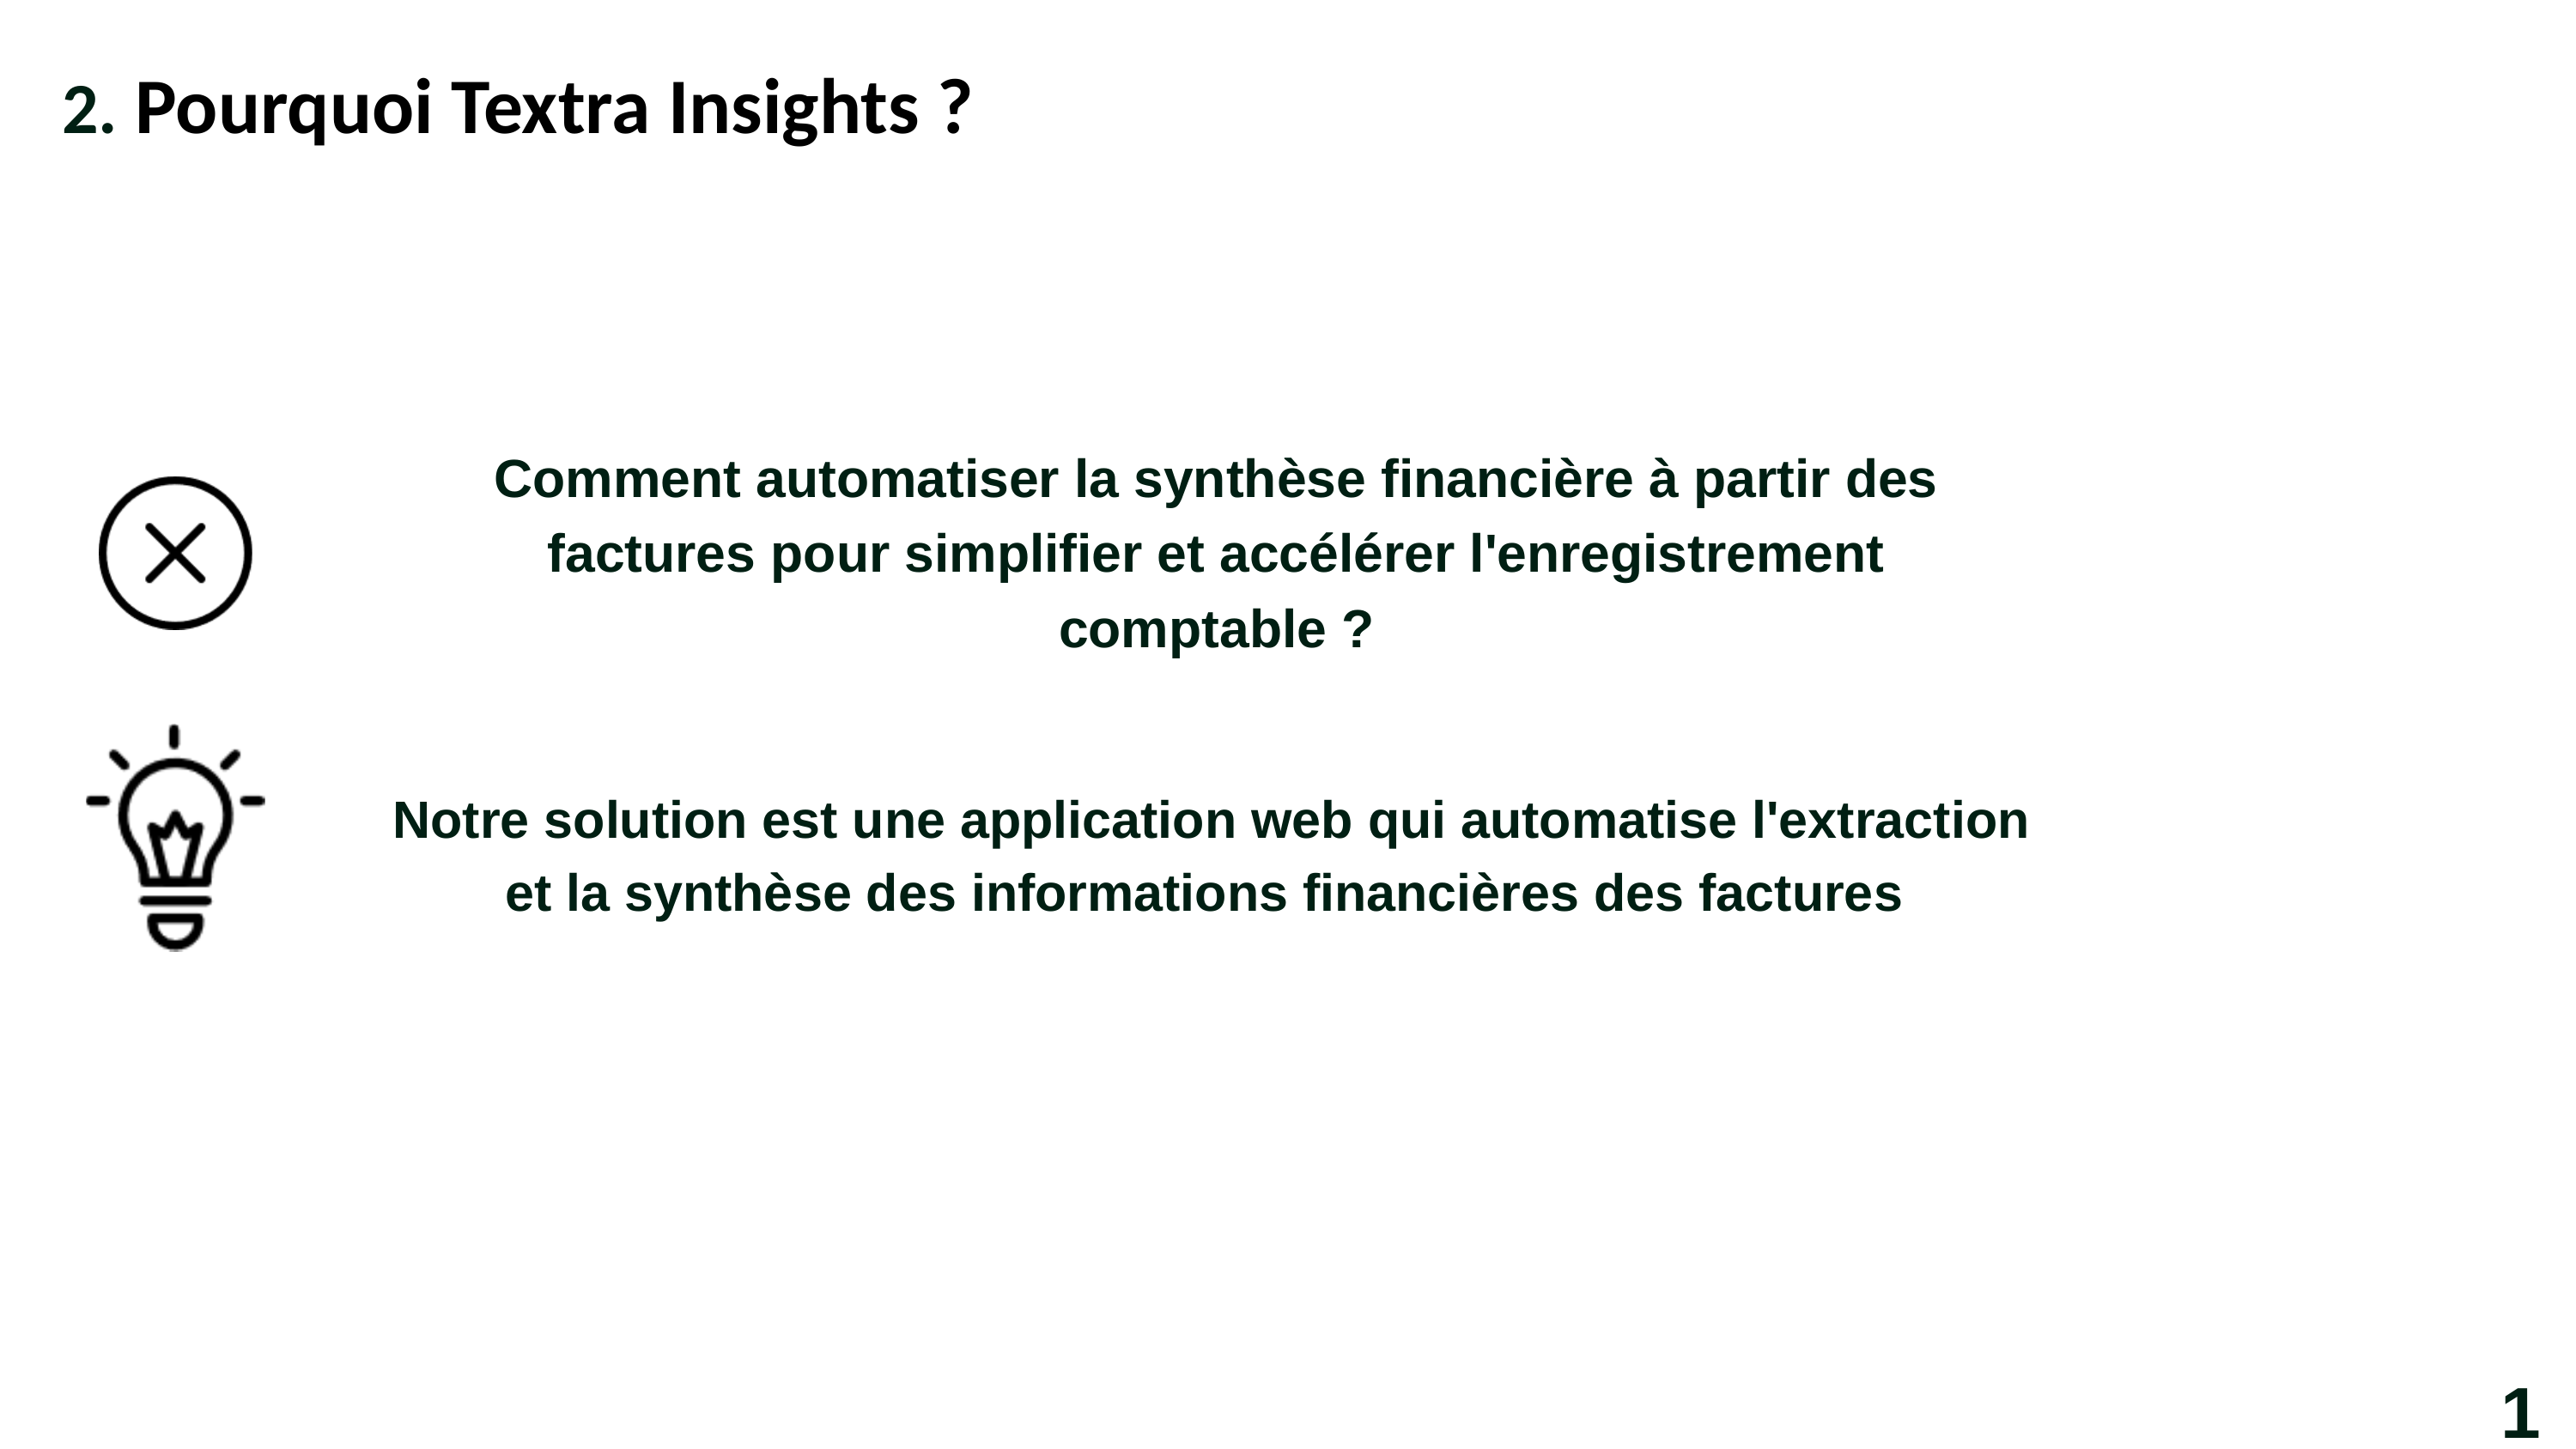

2. Pourquoi Textra Insights ?
Comment automatiser la synthèse financière à partir des factures pour simplifier et accélérer l'enregistrement comptable ?

Notre solution est une application web qui automatise l'extraction et la synthèse des informations financières des factures
1